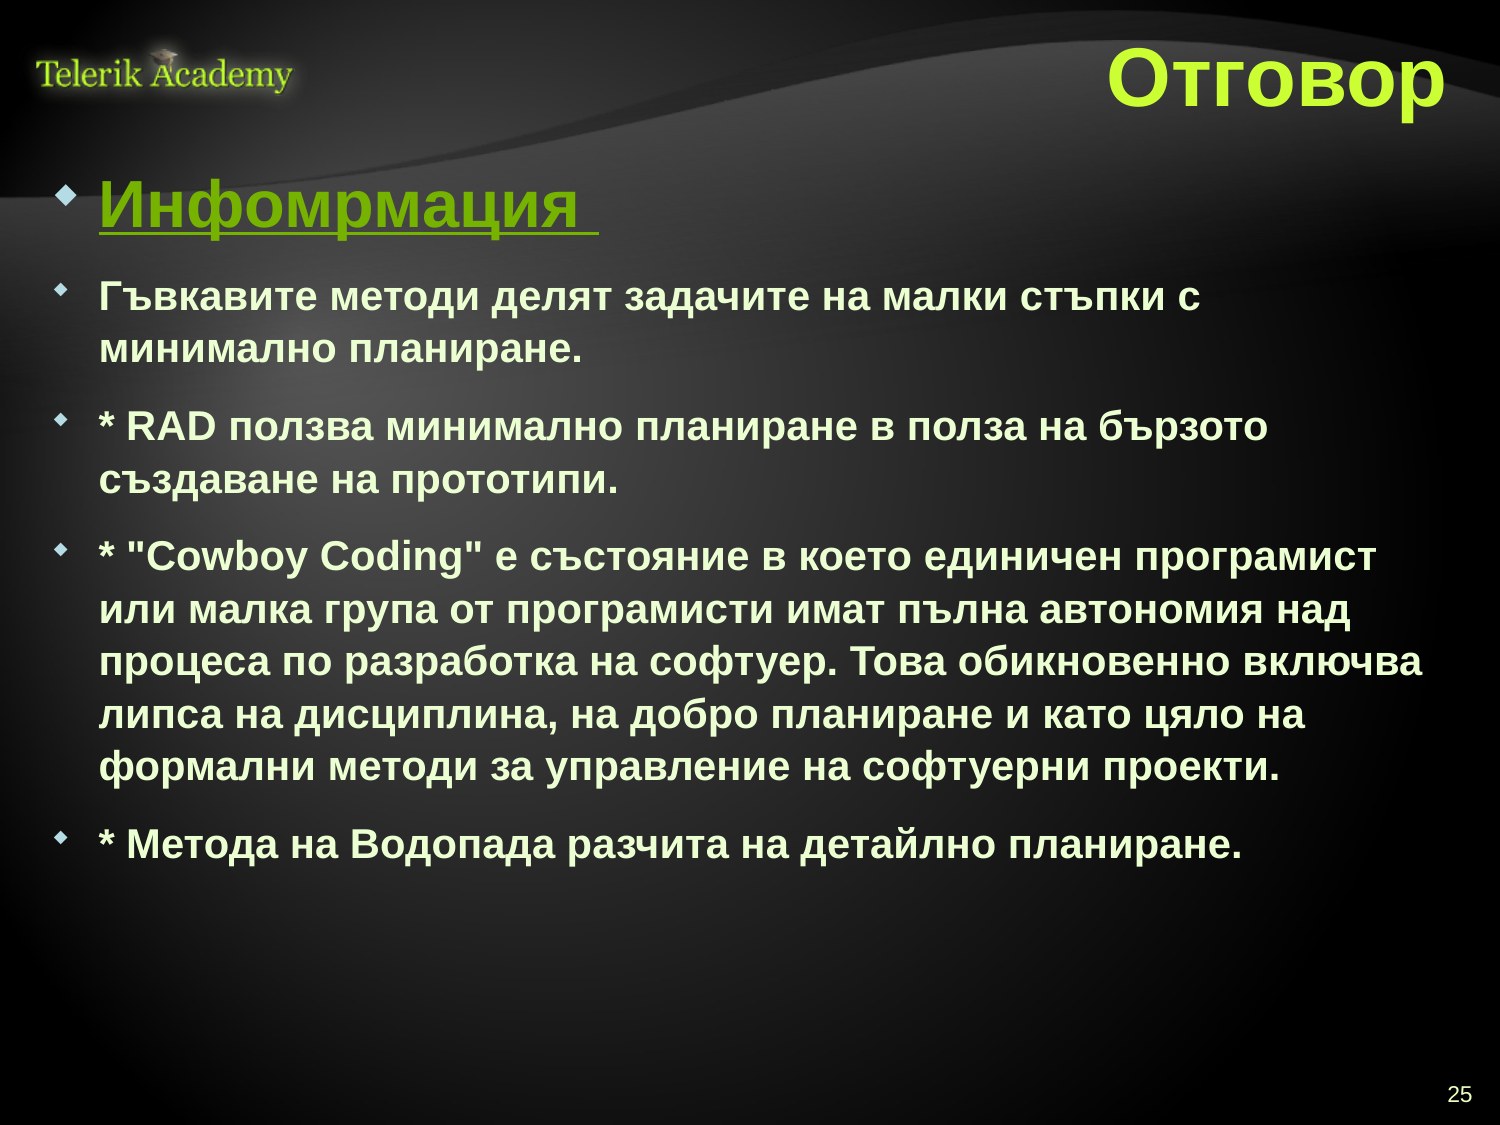

# Отговор
Инфомрмация
Гъвкавите методи делят задачите на малки стъпки с минимално планиране.
* RAD ползва минимално планиране в полза на бързото създаване на прототипи.
* "Cowboy Coding" е състояние в което единичен програмист или малка група от програмисти имат пълна автономия над процеса по разработка на софтуер. Това обикновенно включва липса на дисциплина, на добро планиране и като цяло на формални методи за управление на софтуерни проекти.
* Метода на Водопада разчита на детайлно планиране.
25